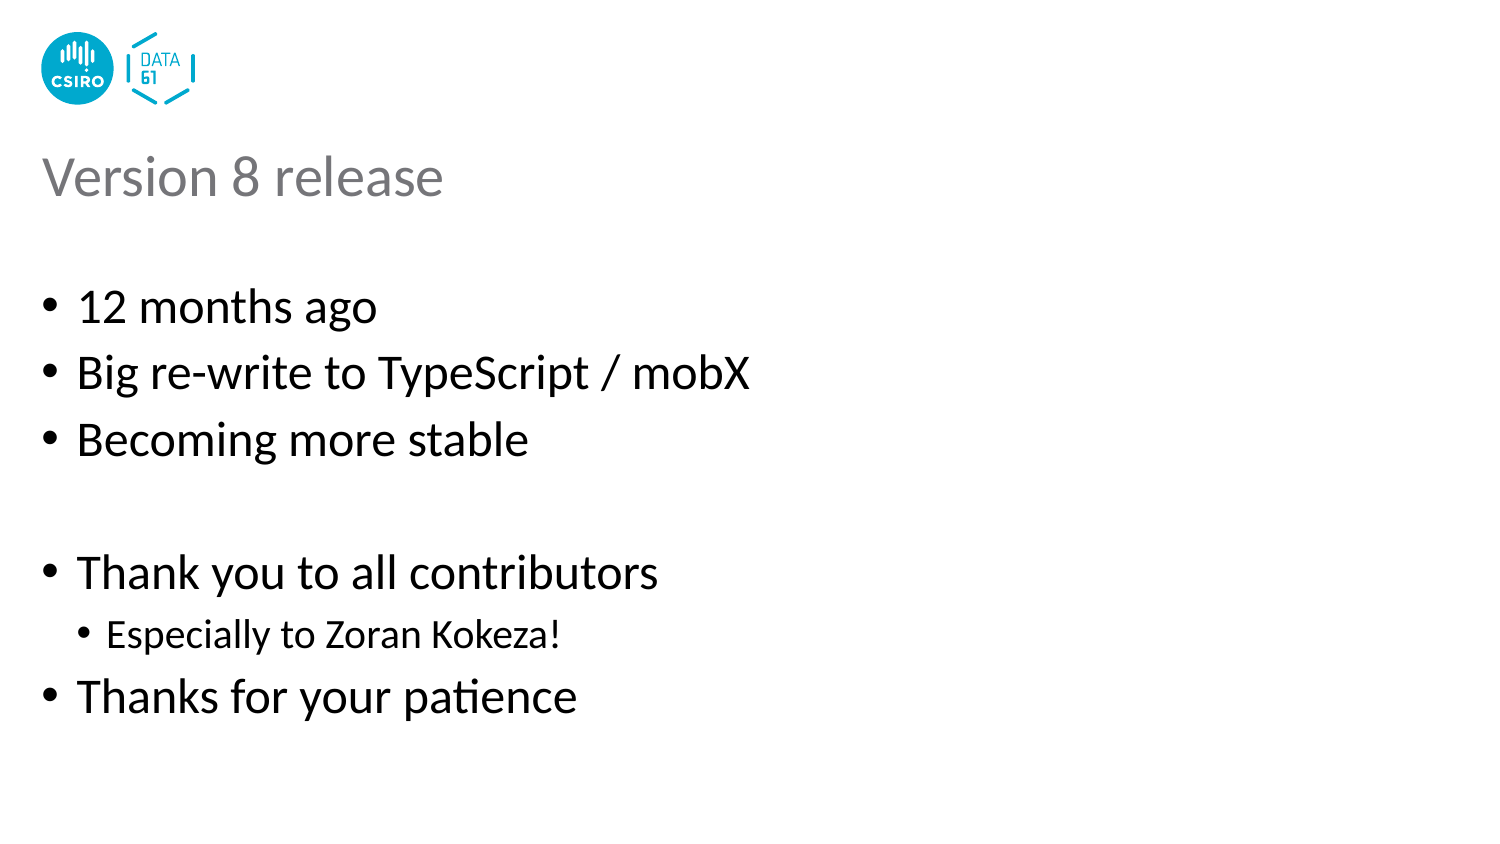

Version 8 release
12 months ago
Big re-write to TypeScript / mobX
Becoming more stable

Thank you to all contributors
Especially to Zoran Kokeza!
Thanks for your patience